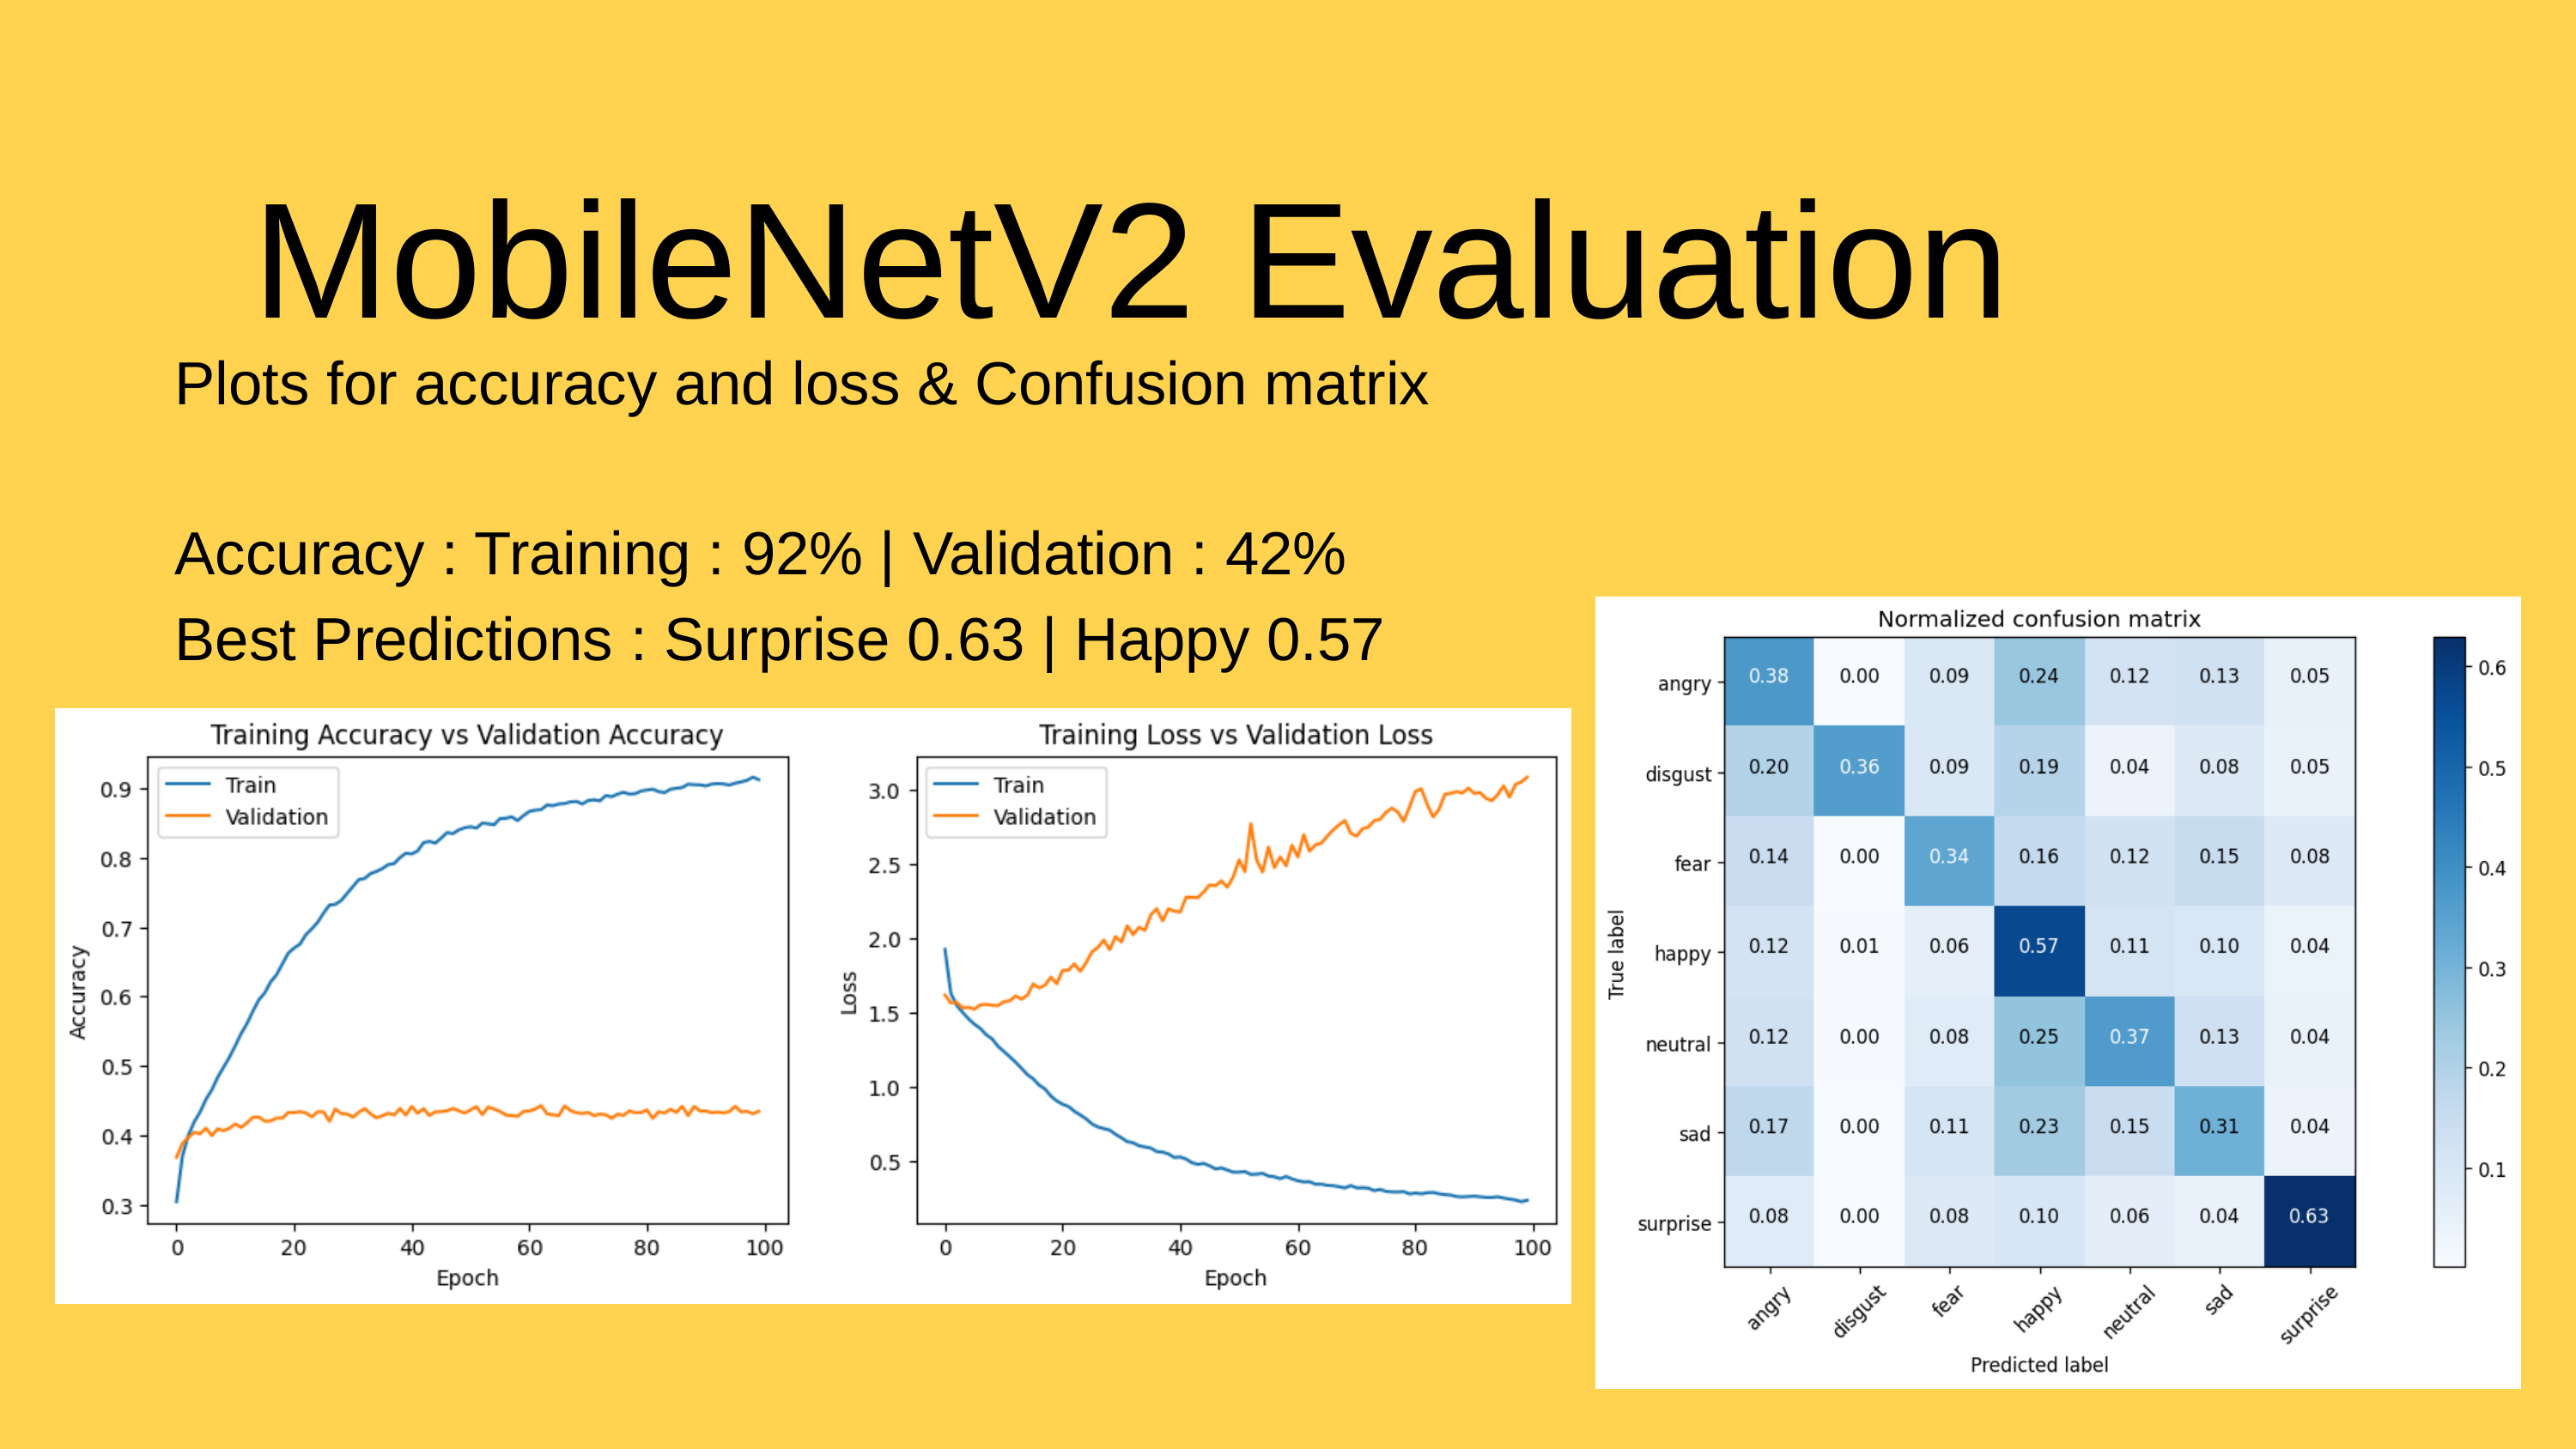

MobileNetV2 Evaluation
Plots for accuracy and loss & Confusion matrix

Accuracy : Training : 92% | Validation : 42%
Best Predictions : Surprise 0.63 | Happy 0.57